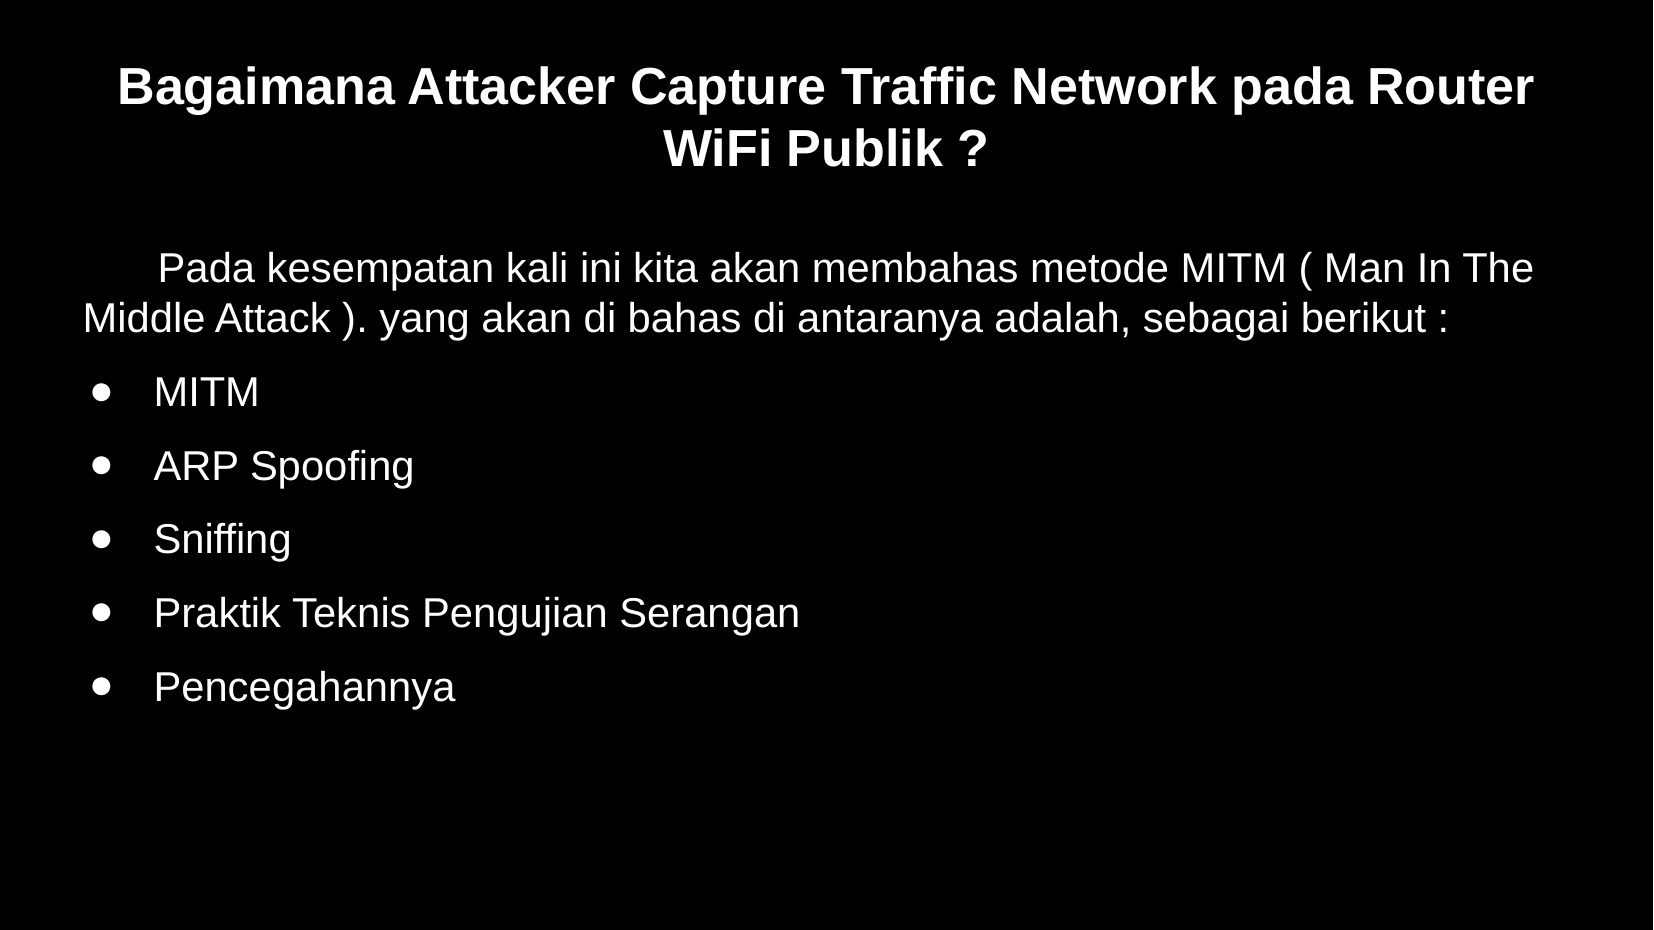

Bagaimana Attacker Capture Traffic Network pada Router WiFi Publik ?

Pada kesempatan kali ini kita akan membahas metode MITM ( Man In The Middle Attack ). yang akan di bahas di antaranya adalah, sebagai berikut :
MITM
ARP Spoofing
Sniffing
Praktik Teknis Pengujian Serangan
Pencegahannya